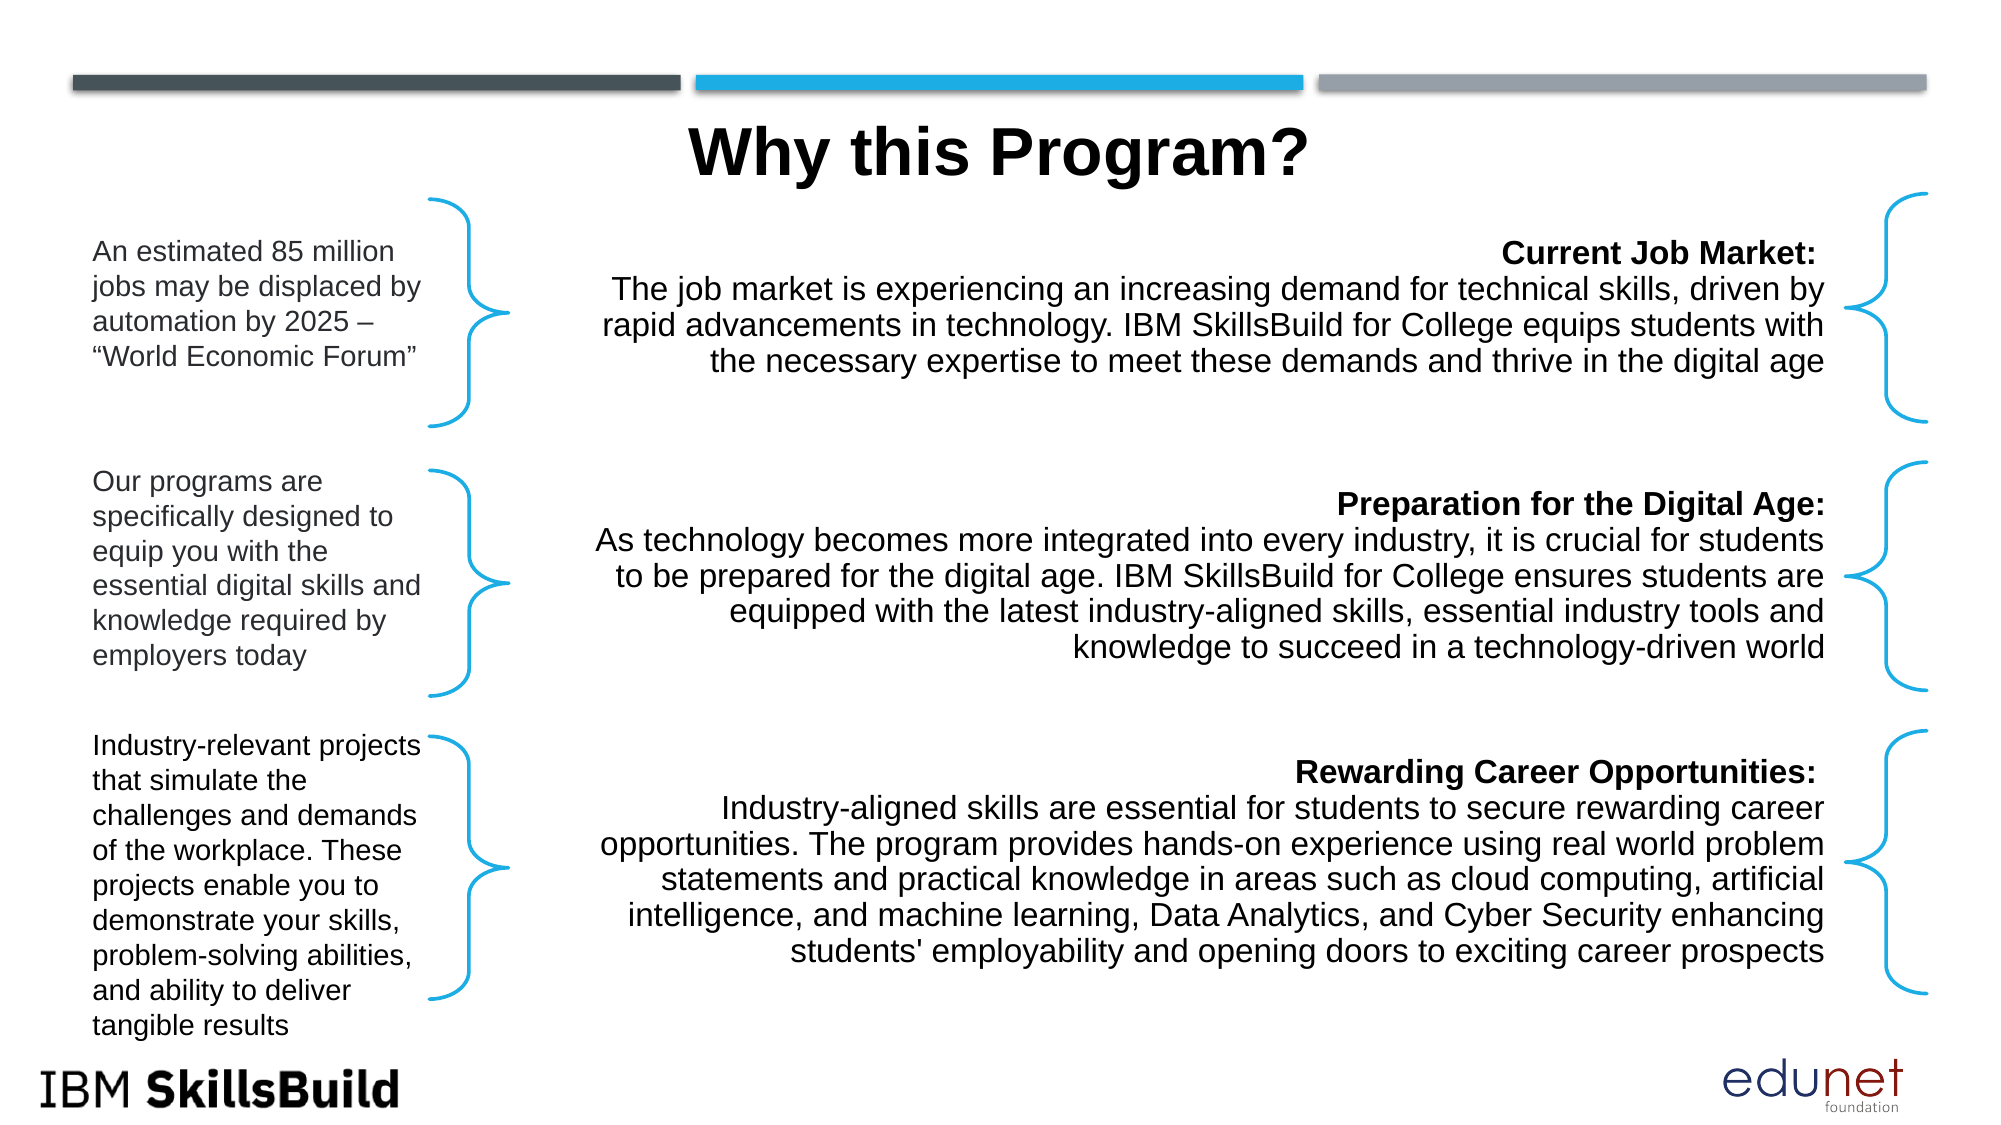

Why this Program?
Current Job Market:
The job market is experiencing an increasing demand for technical skills, driven by rapid advancements in technology. IBM SkillsBuild for College equips students with the necessary expertise to meet these demands and thrive in the digital age

Preparation for the Digital Age:
As technology becomes more integrated into every industry, it is crucial for students to be prepared for the digital age. IBM SkillsBuild for College ensures students are equipped with the latest industry-aligned skills, essential industry tools and knowledge to succeed in a technology-driven world

Rewarding Career Opportunities:
Industry-aligned skills are essential for students to secure rewarding career opportunities. The program provides hands-on experience using real world problem statements and practical knowledge in areas such as cloud computing, artificial intelligence, and machine learning, Data Analytics, and Cyber Security enhancing students' employability and opening doors to exciting career prospects

An estimated 85 million jobs may be displaced by automation by 2025 –  “World Economic Forum”
Our programs are specifically designed to equip you with the essential digital skills and knowledge required by employers today

Industry-relevant projects that simulate the challenges and demands of the workplace. These projects enable you to demonstrate your skills, problem-solving abilities, and ability to deliver tangible results